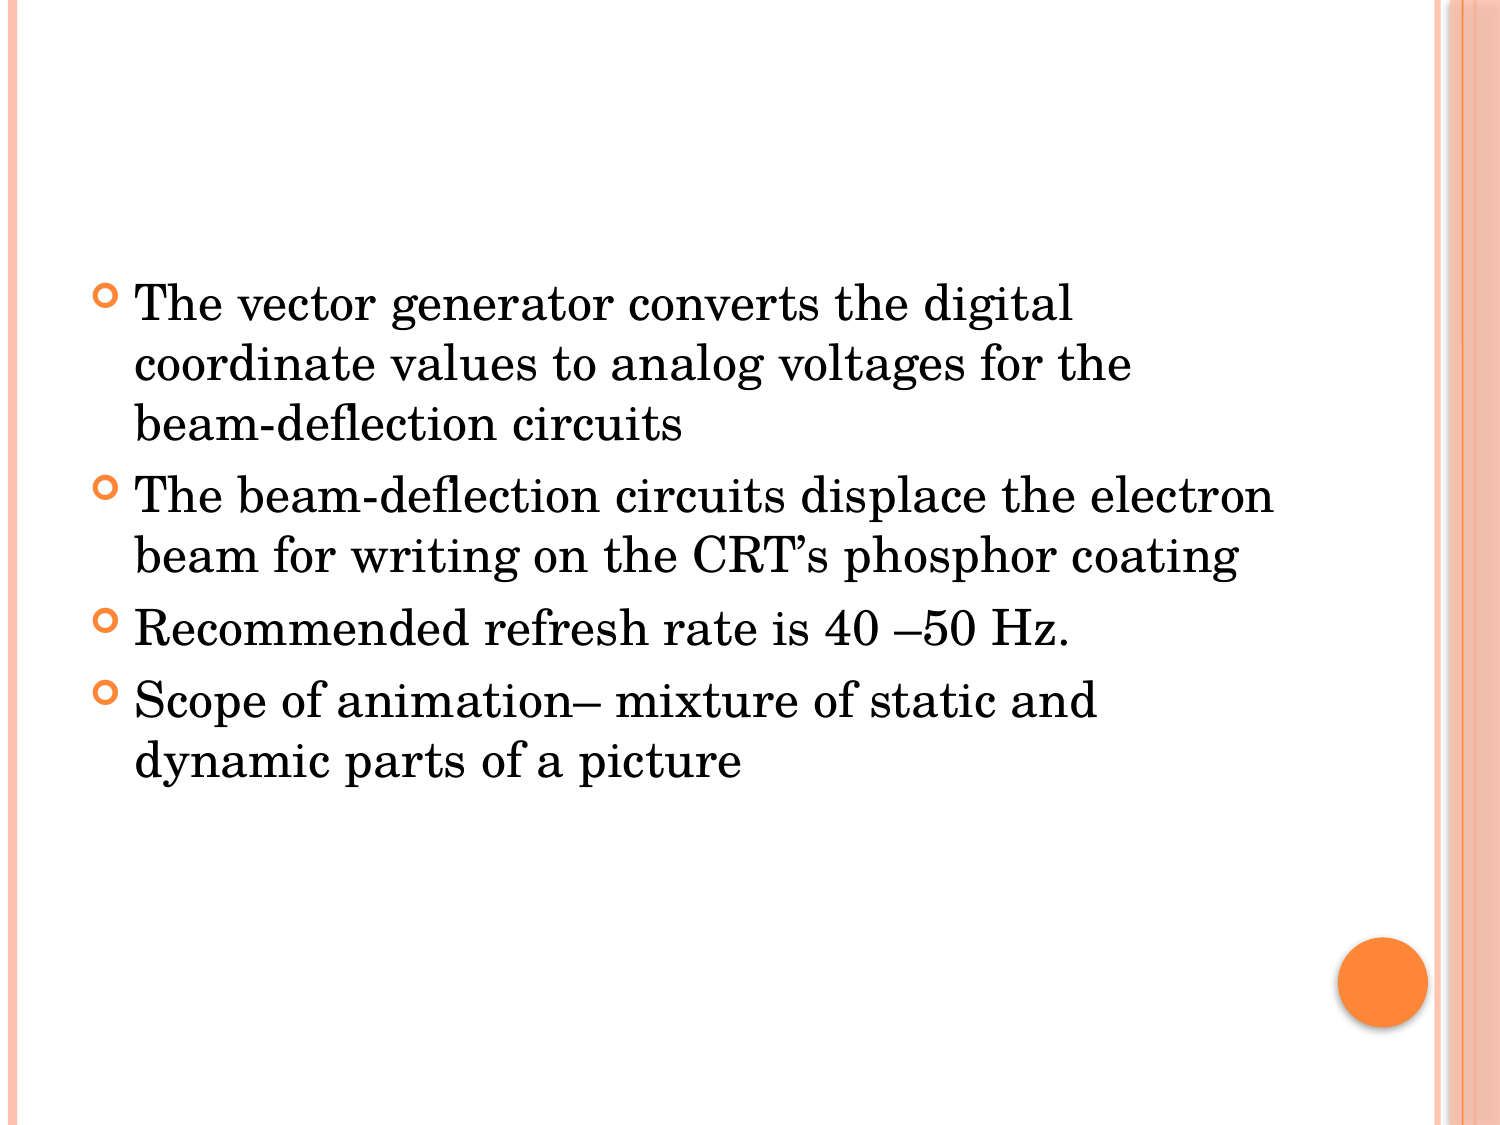

The vector generator converts the digital coordinate values to analog voltages for the beam-deflection circuits
The beam-deflection circuits displace the electron beam for writing on the CRT’s phosphor coating
Recommended refresh rate is 40 –50 Hz.
Scope of animation– mixture of static and dynamic parts of a picture